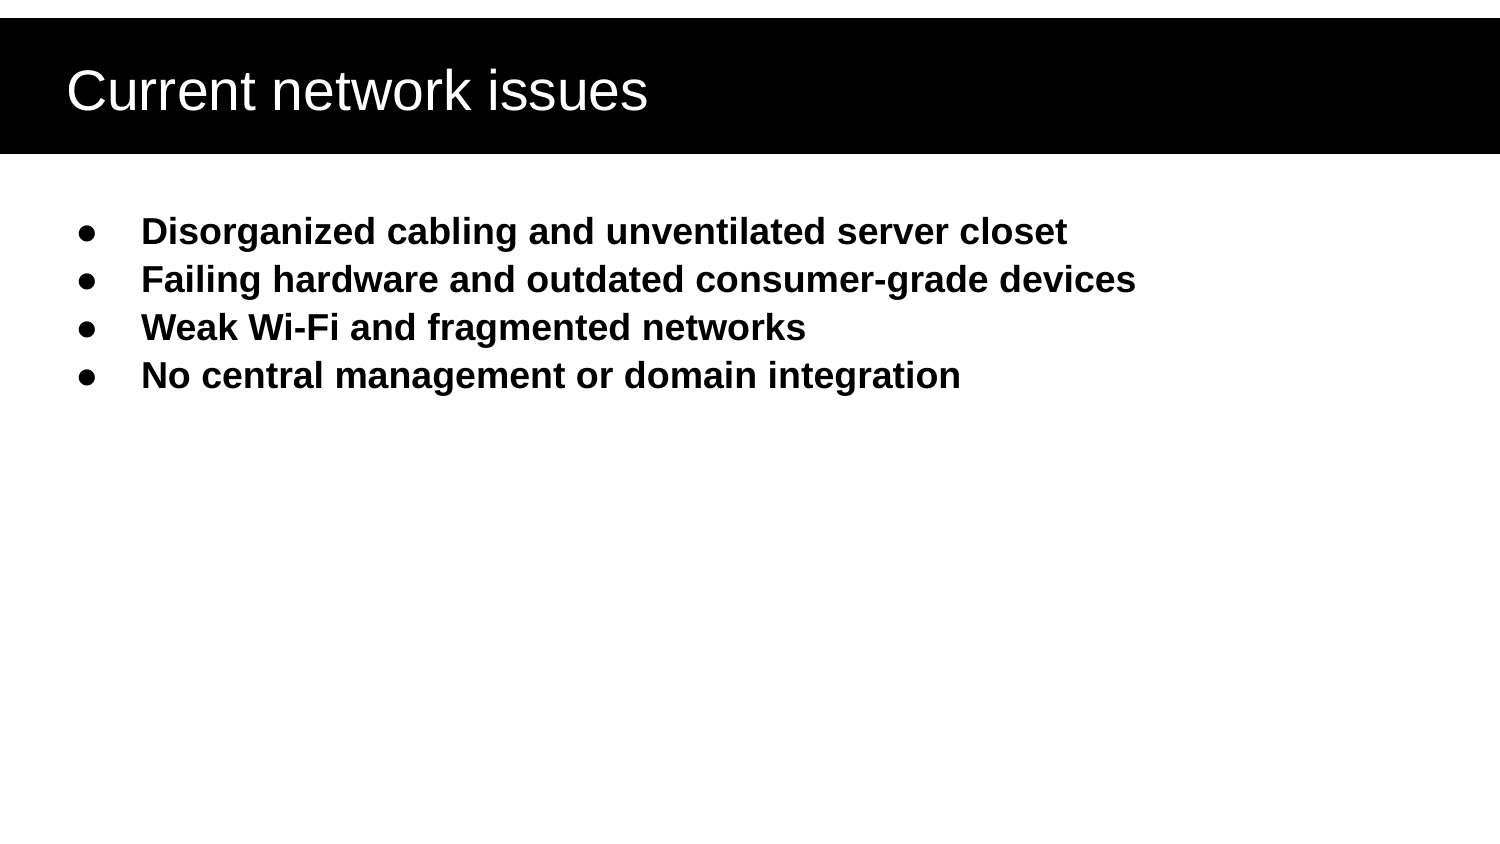

# Current network issues
Disorganized cabling and unventilated server closet
Failing hardware and outdated consumer-grade devices
Weak Wi-Fi and fragmented networks
No central management or domain integration